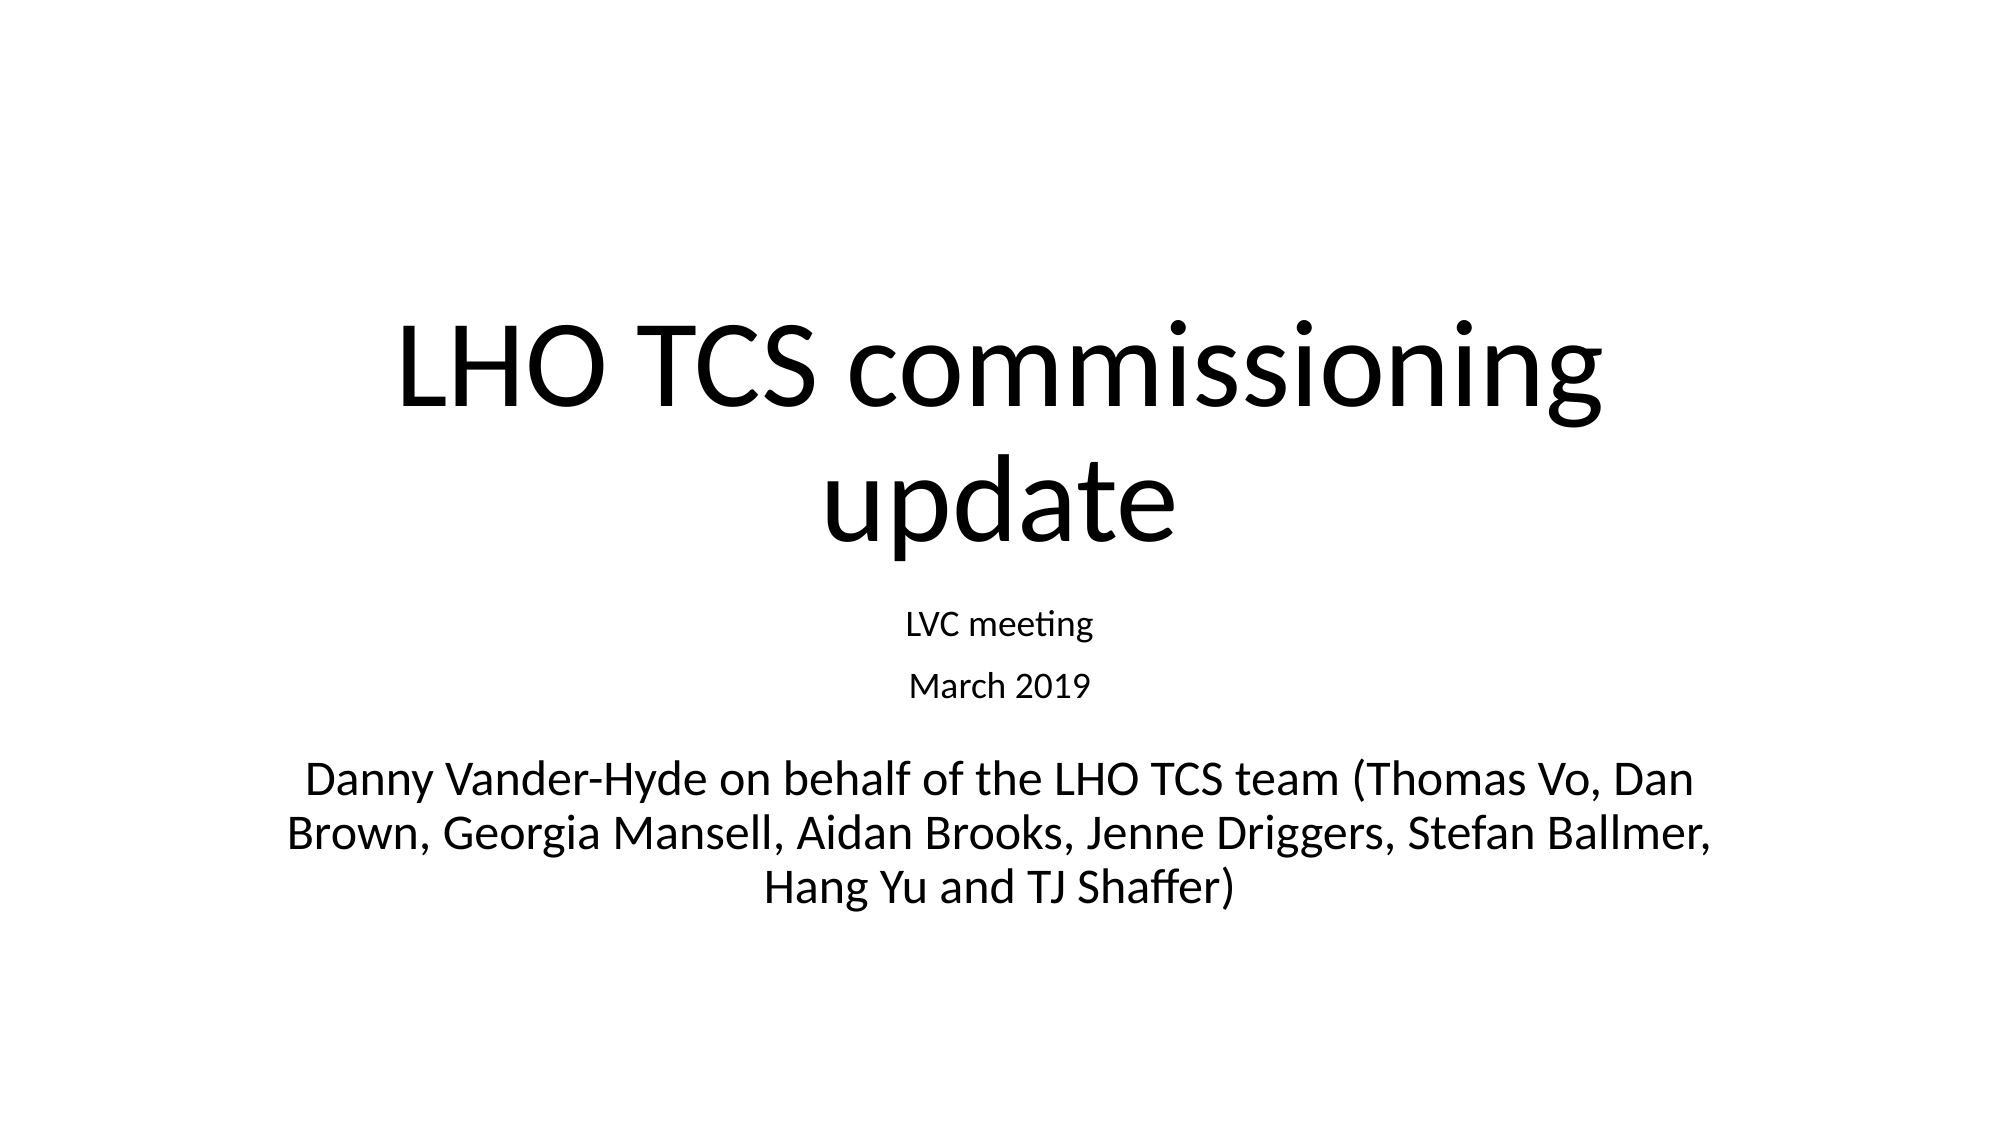

# LHO TCS commissioning update
LVC meeting
March 2019
Danny Vander-Hyde on behalf of the LHO TCS team (Thomas Vo, Dan Brown, Georgia Mansell, Aidan Brooks, Jenne Driggers, Stefan Ballmer, Hang Yu and TJ Shaffer)